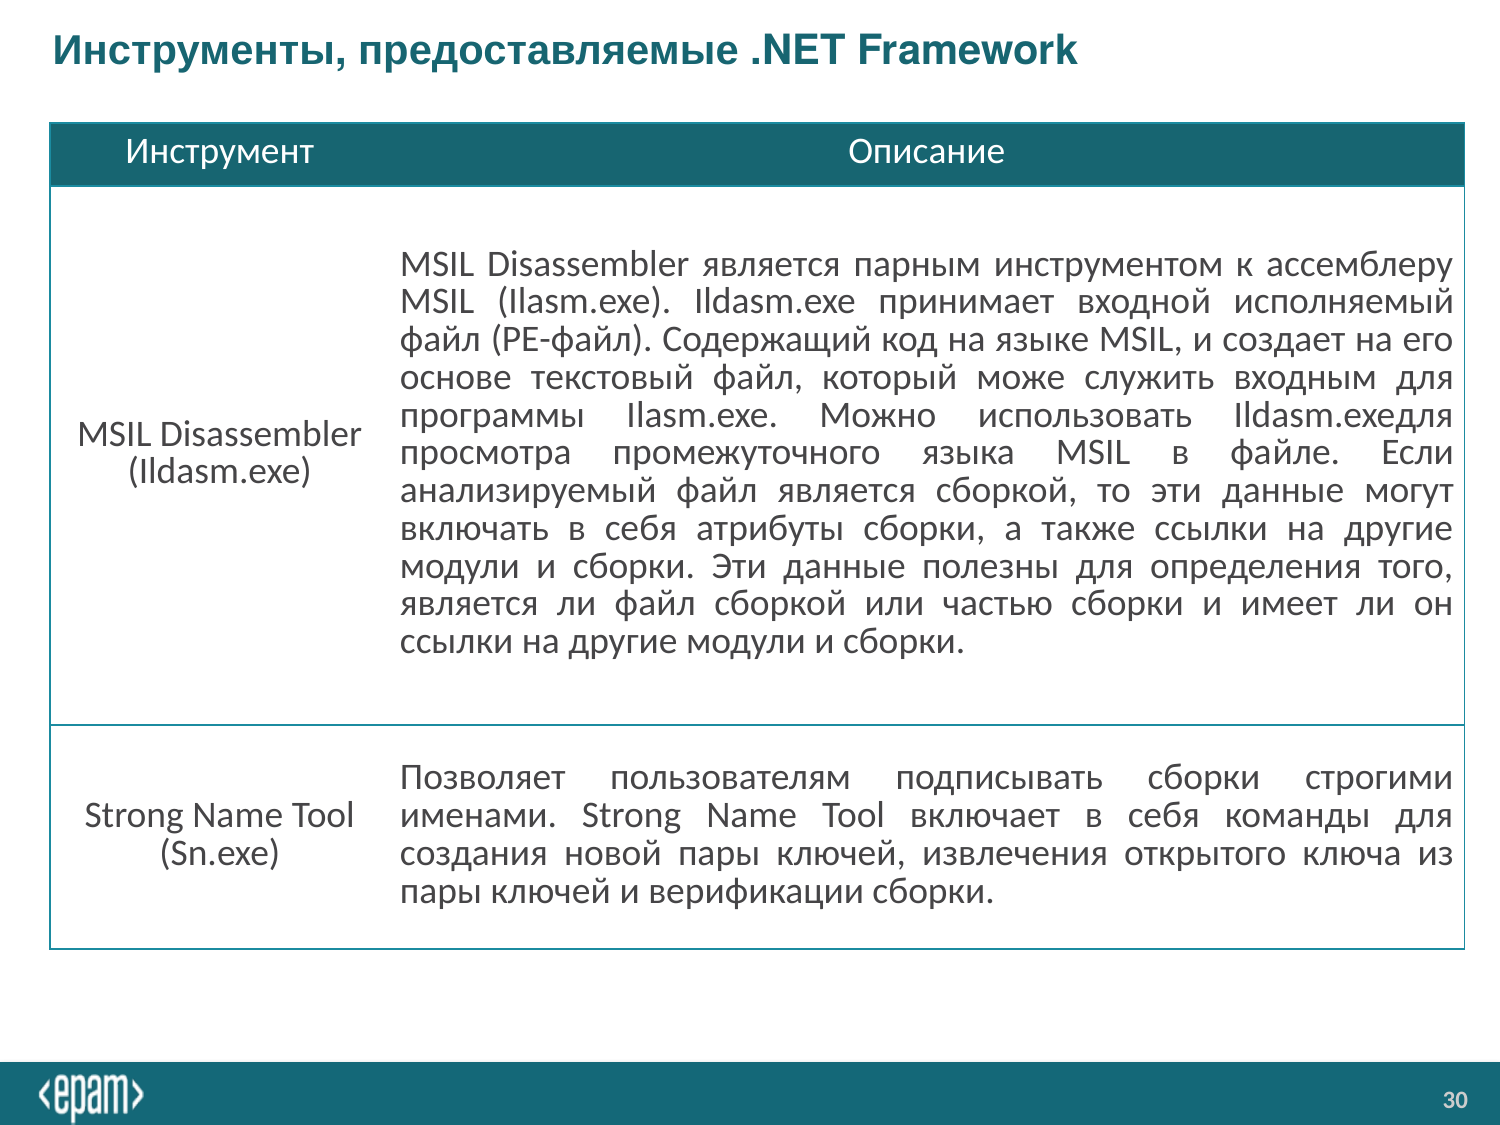

# Инструменты, предоставляемые .NET Framework
| Инструмент | Описание |
| --- | --- |
| MSIL Disassembler (Ildasm.exe) | MSIL Disassembler является парным инструментом к ассемблеру MSIL (Ilasm.exe). Ildasm.exe принимает входной исполняемый файл (РЕ-файл). Содержащий код на языке MSIL, и создает на его основе текстовый файл, который може служить входным для программы Ilasm.exe. Можно использовать Ildasm.exeдля просмотра промежуточного языка MSIL в файле. Если анализируемый файл является сборкой, то эти данные могут включать в себя атрибуты сборки, а также ссылки на другие модули и сборки. Эти данные полезны для определения того, является ли файл сборкой или частью сборки и имеет ли он ссылки на другие модули и сборки. |
| Strong Name Tool (Sn.exe) | Позволяет пользователям подписывать сборки строгими именами. Strong Name Tool включает в себя команды для создания новой пары ключей, извлечения открытого ключа из пары ключей и верификации сборки. |